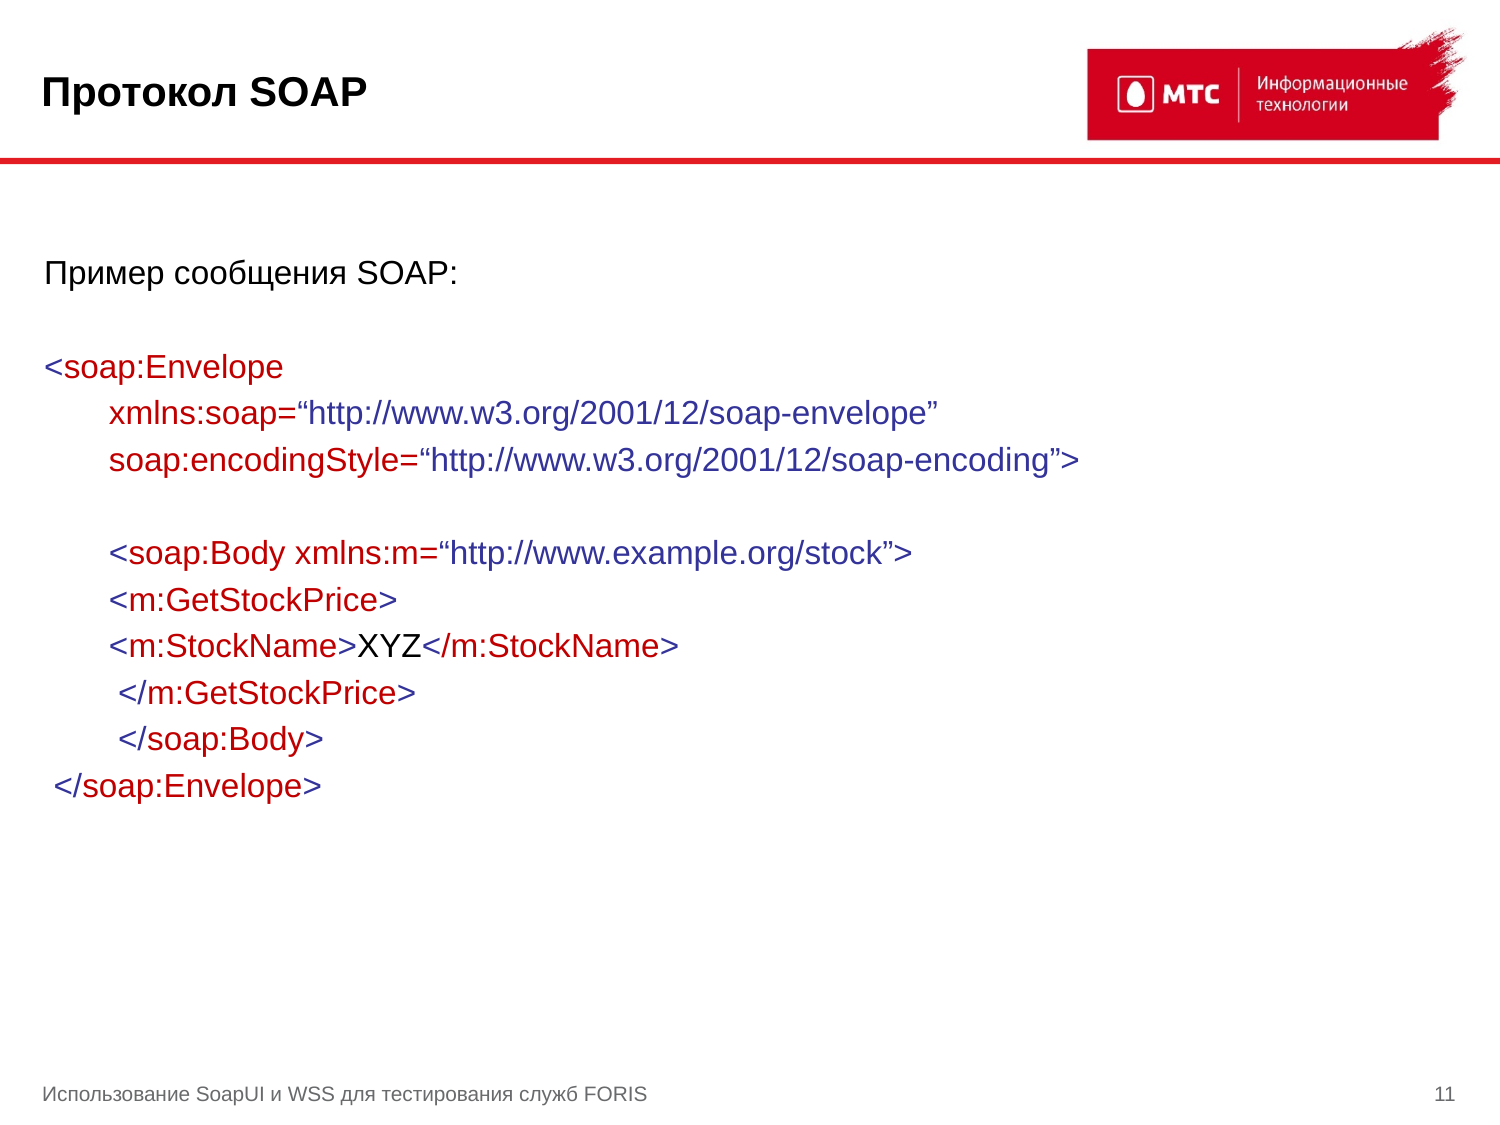

# Протокол SOAP
Пример сообщения SOAP:

<soap:Envelope
       xmlns:soap=“http://www.w3.org/2001/12/soap-envelope”
       soap:encodingStyle=“http://www.w3.org/2001/12/soap-encoding”>

       <soap:Body xmlns:m=“http://www.example.org/stock”>
       <m:GetStockPrice>
       <m:StockName>XYZ</m:StockName>
        </m:GetStockPrice>
        </soap:Body>
 </soap:Envelope>

Использование SoapUI и WSS для тестирования служб FORIS
11